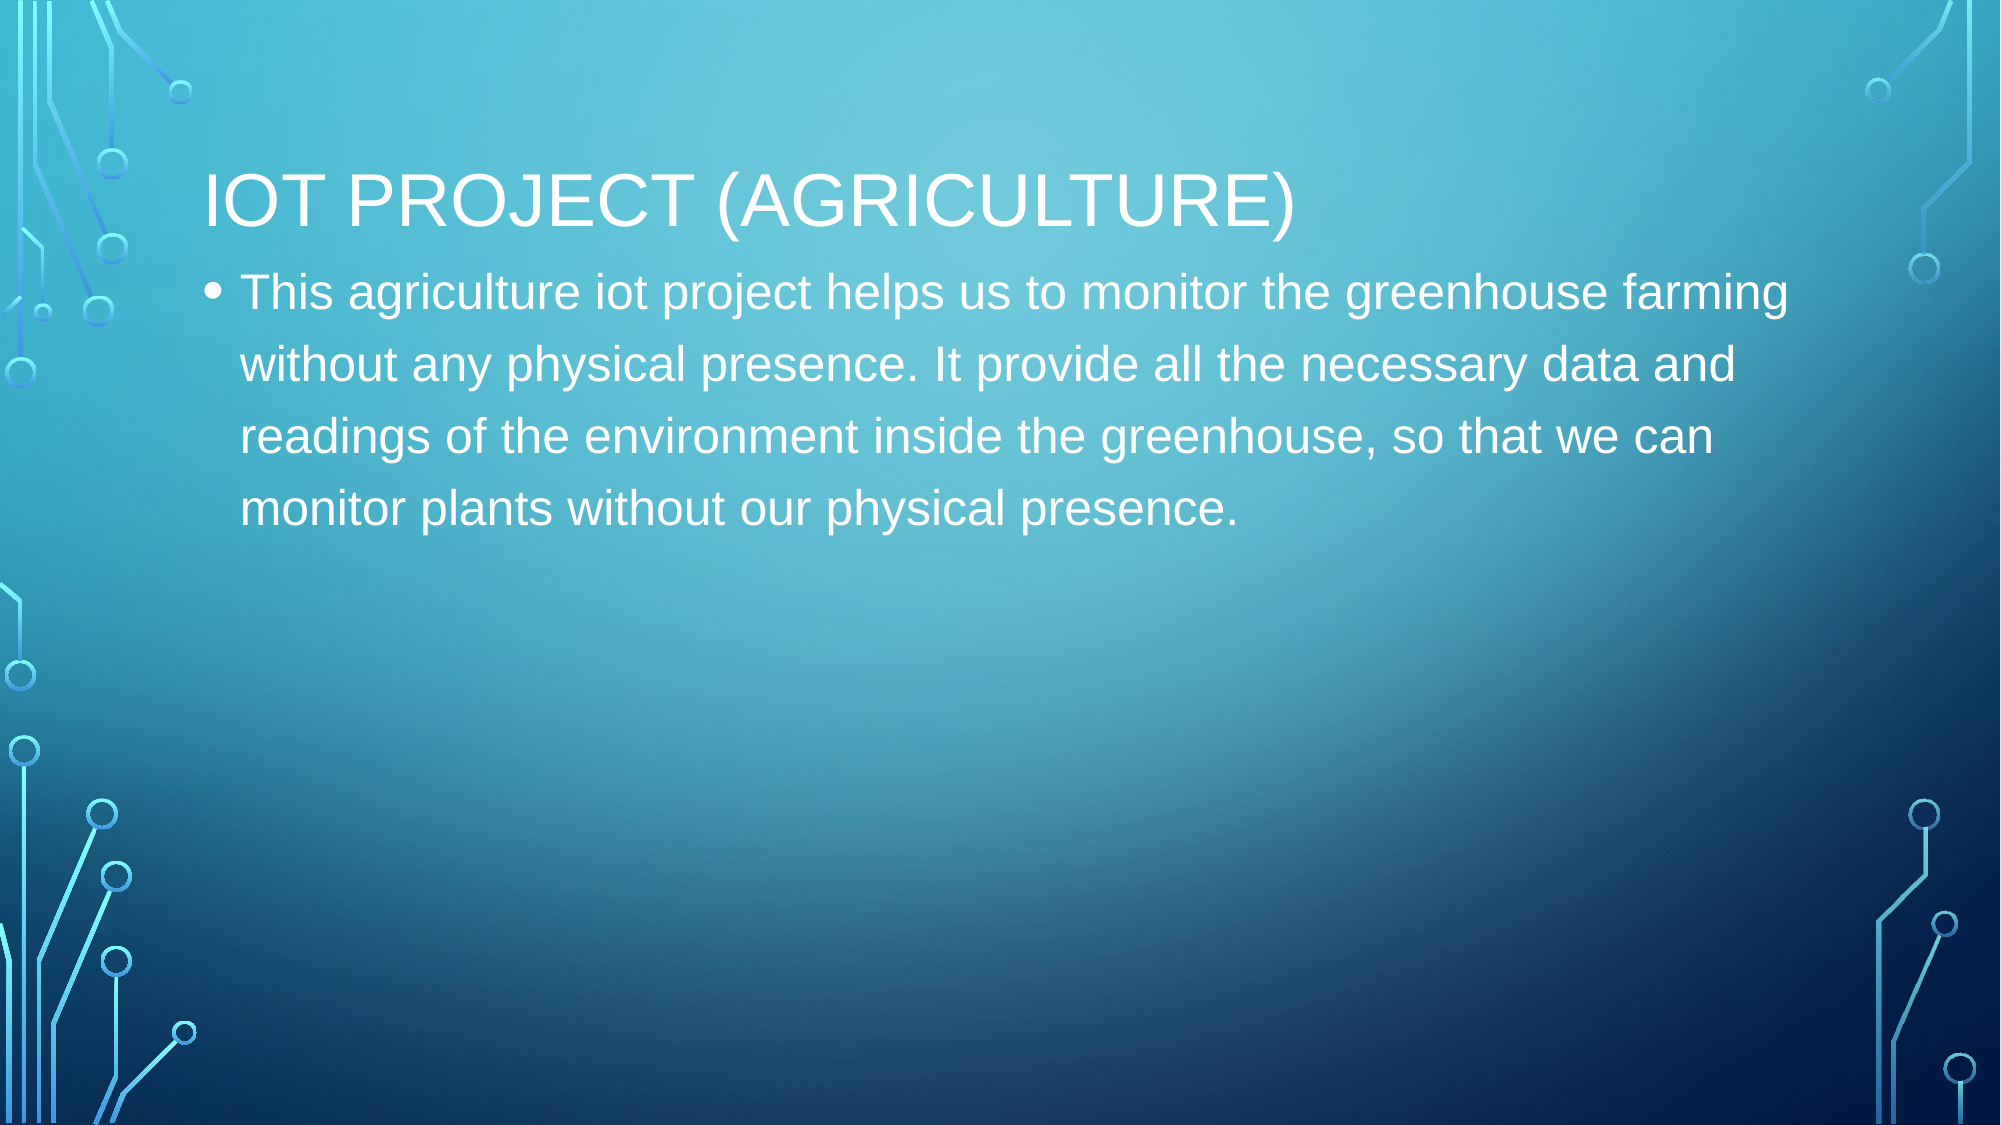

# Iot project (Agriculture)
This agriculture iot project helps us to monitor the greenhouse farming without any physical presence. It provide all the necessary data and readings of the environment inside the greenhouse, so that we can monitor plants without our physical presence.